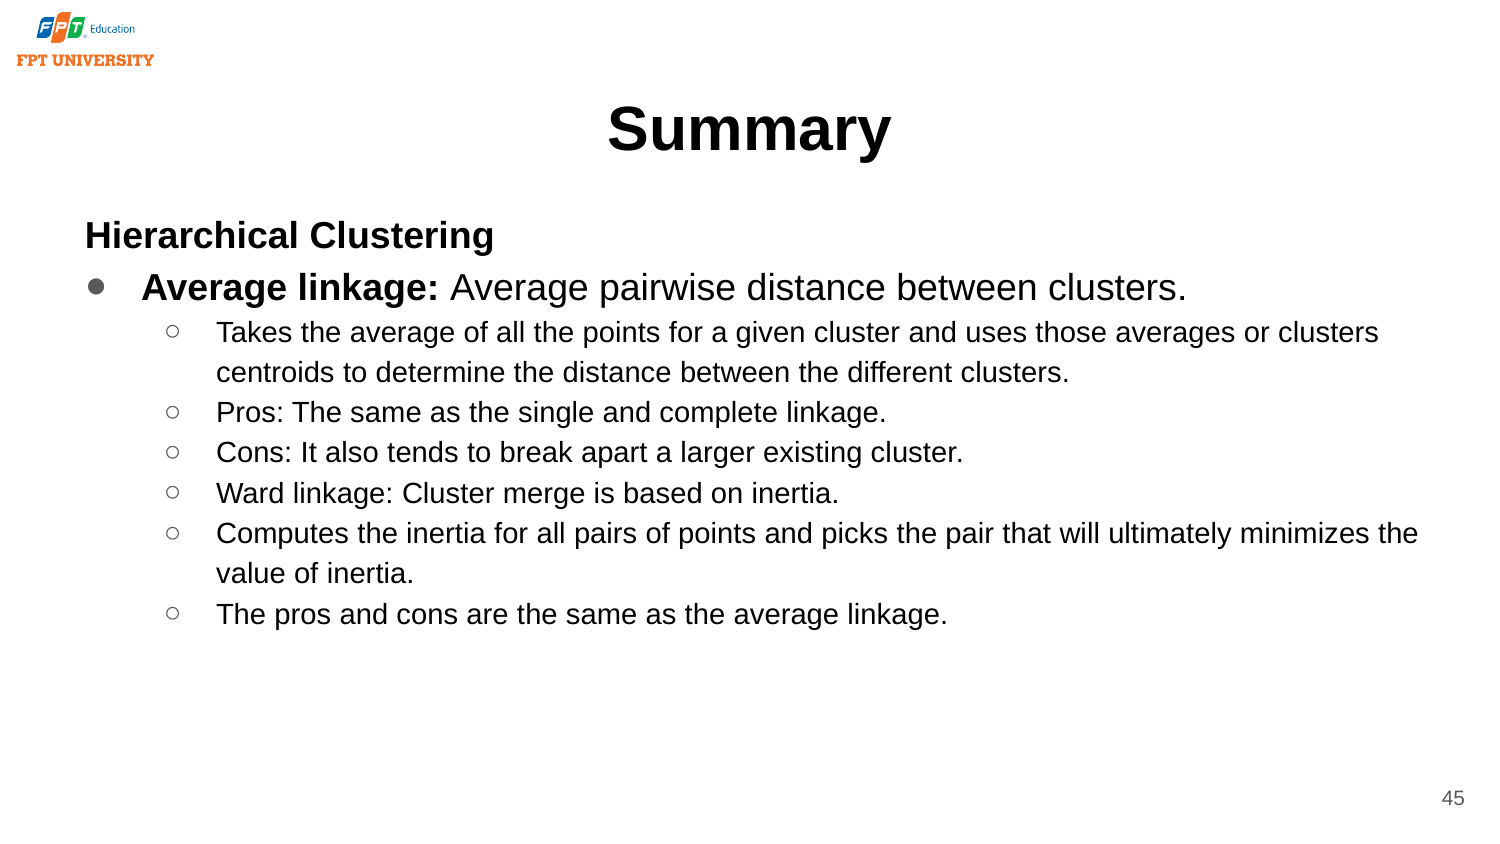

# Summary
Hierarchical Clustering
Average linkage: Average pairwise distance between clusters.
Takes the average of all the points for a given cluster and uses those averages or clusters centroids to determine the distance between the different clusters.
Pros: The same as the single and complete linkage.
Cons: It also tends to break apart a larger existing cluster.
Ward linkage: Cluster merge is based on inertia.
Computes the inertia for all pairs of points and picks the pair that will ultimately minimizes the value of inertia.
The pros and cons are the same as the average linkage.

45